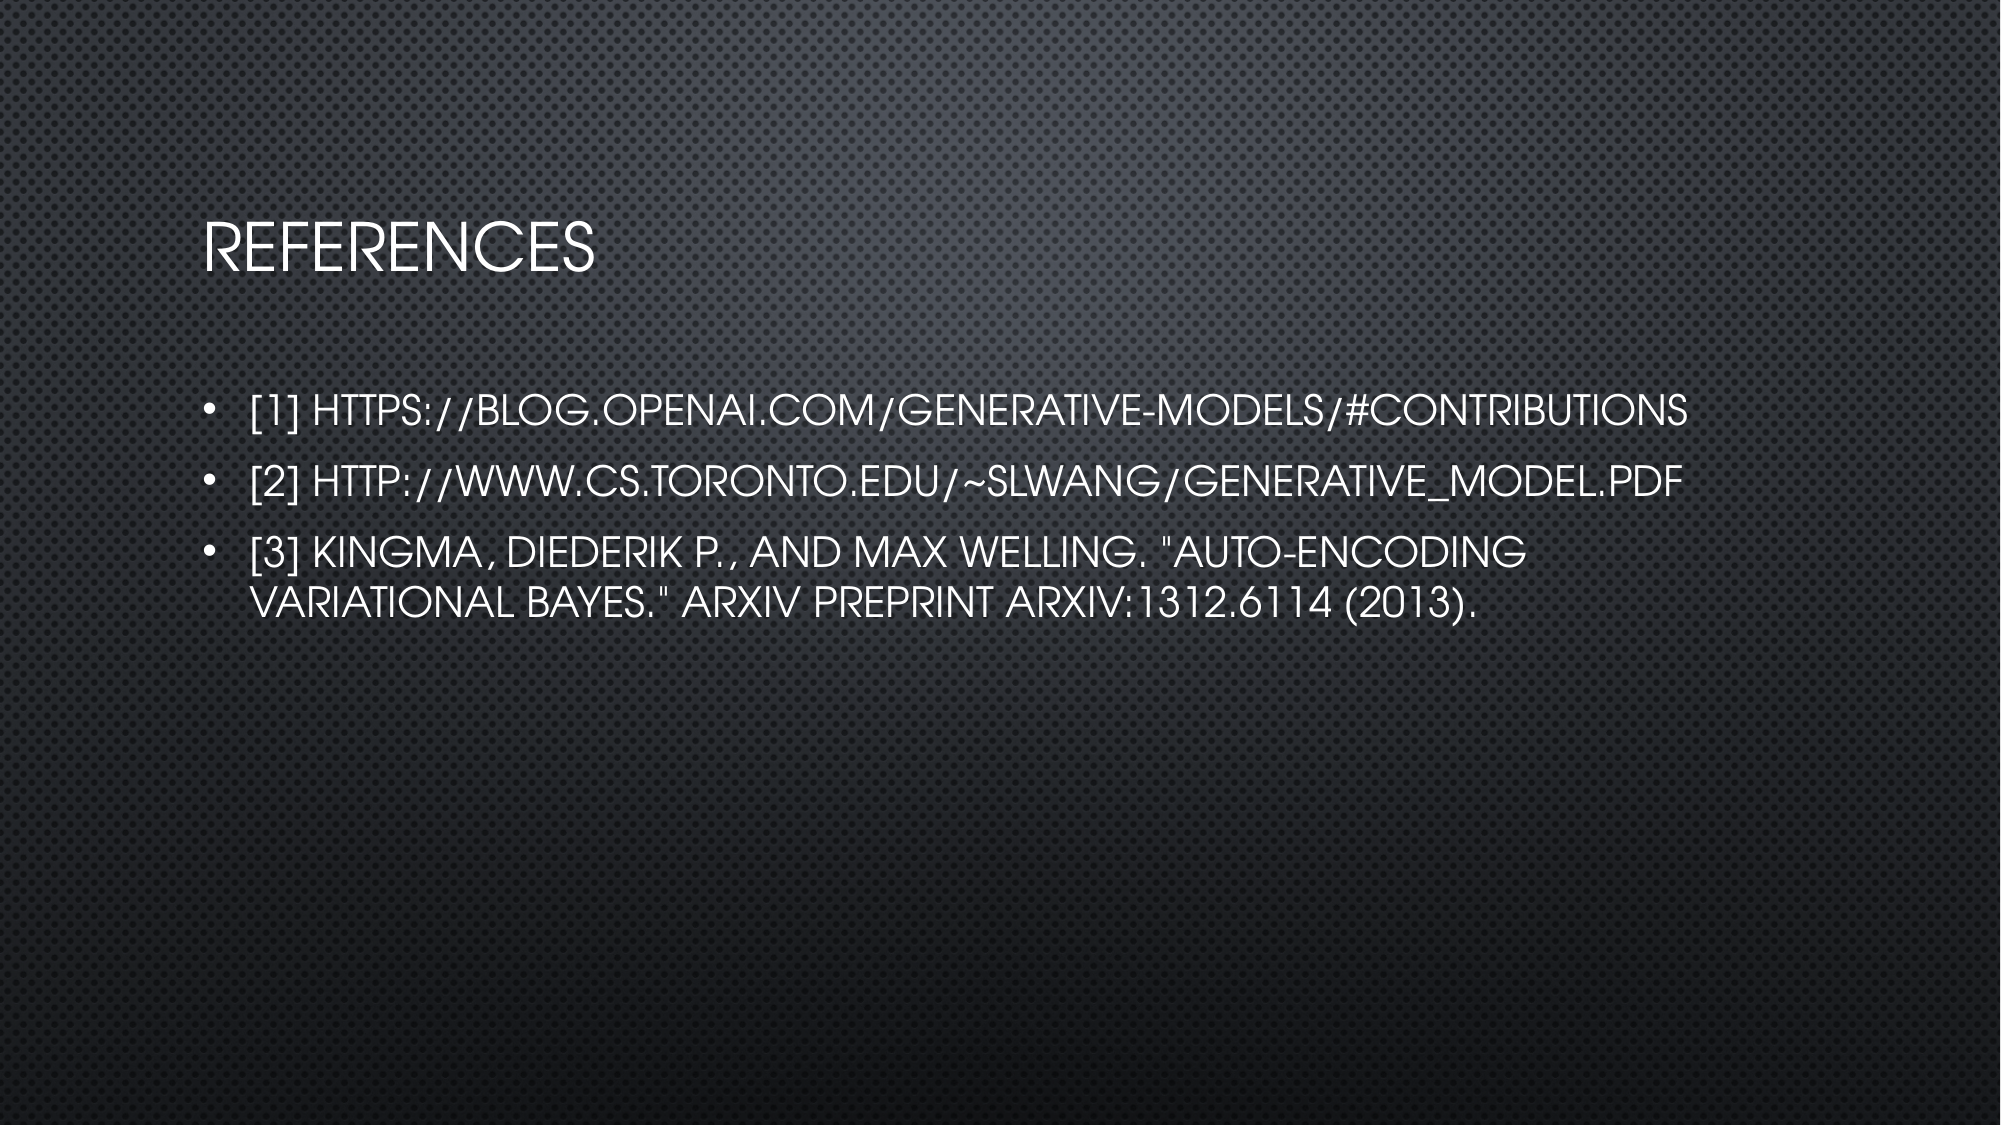

# References
[1] https://blog.openai.com/generative-models/#contributions
[2] http://www.cs.toronto.edu/~slwang/generative_model.pdf
[3] Kingma, Diederik P., and Max Welling. "Auto-encoding variational bayes." arXiv preprint arXiv:1312.6114 (2013).